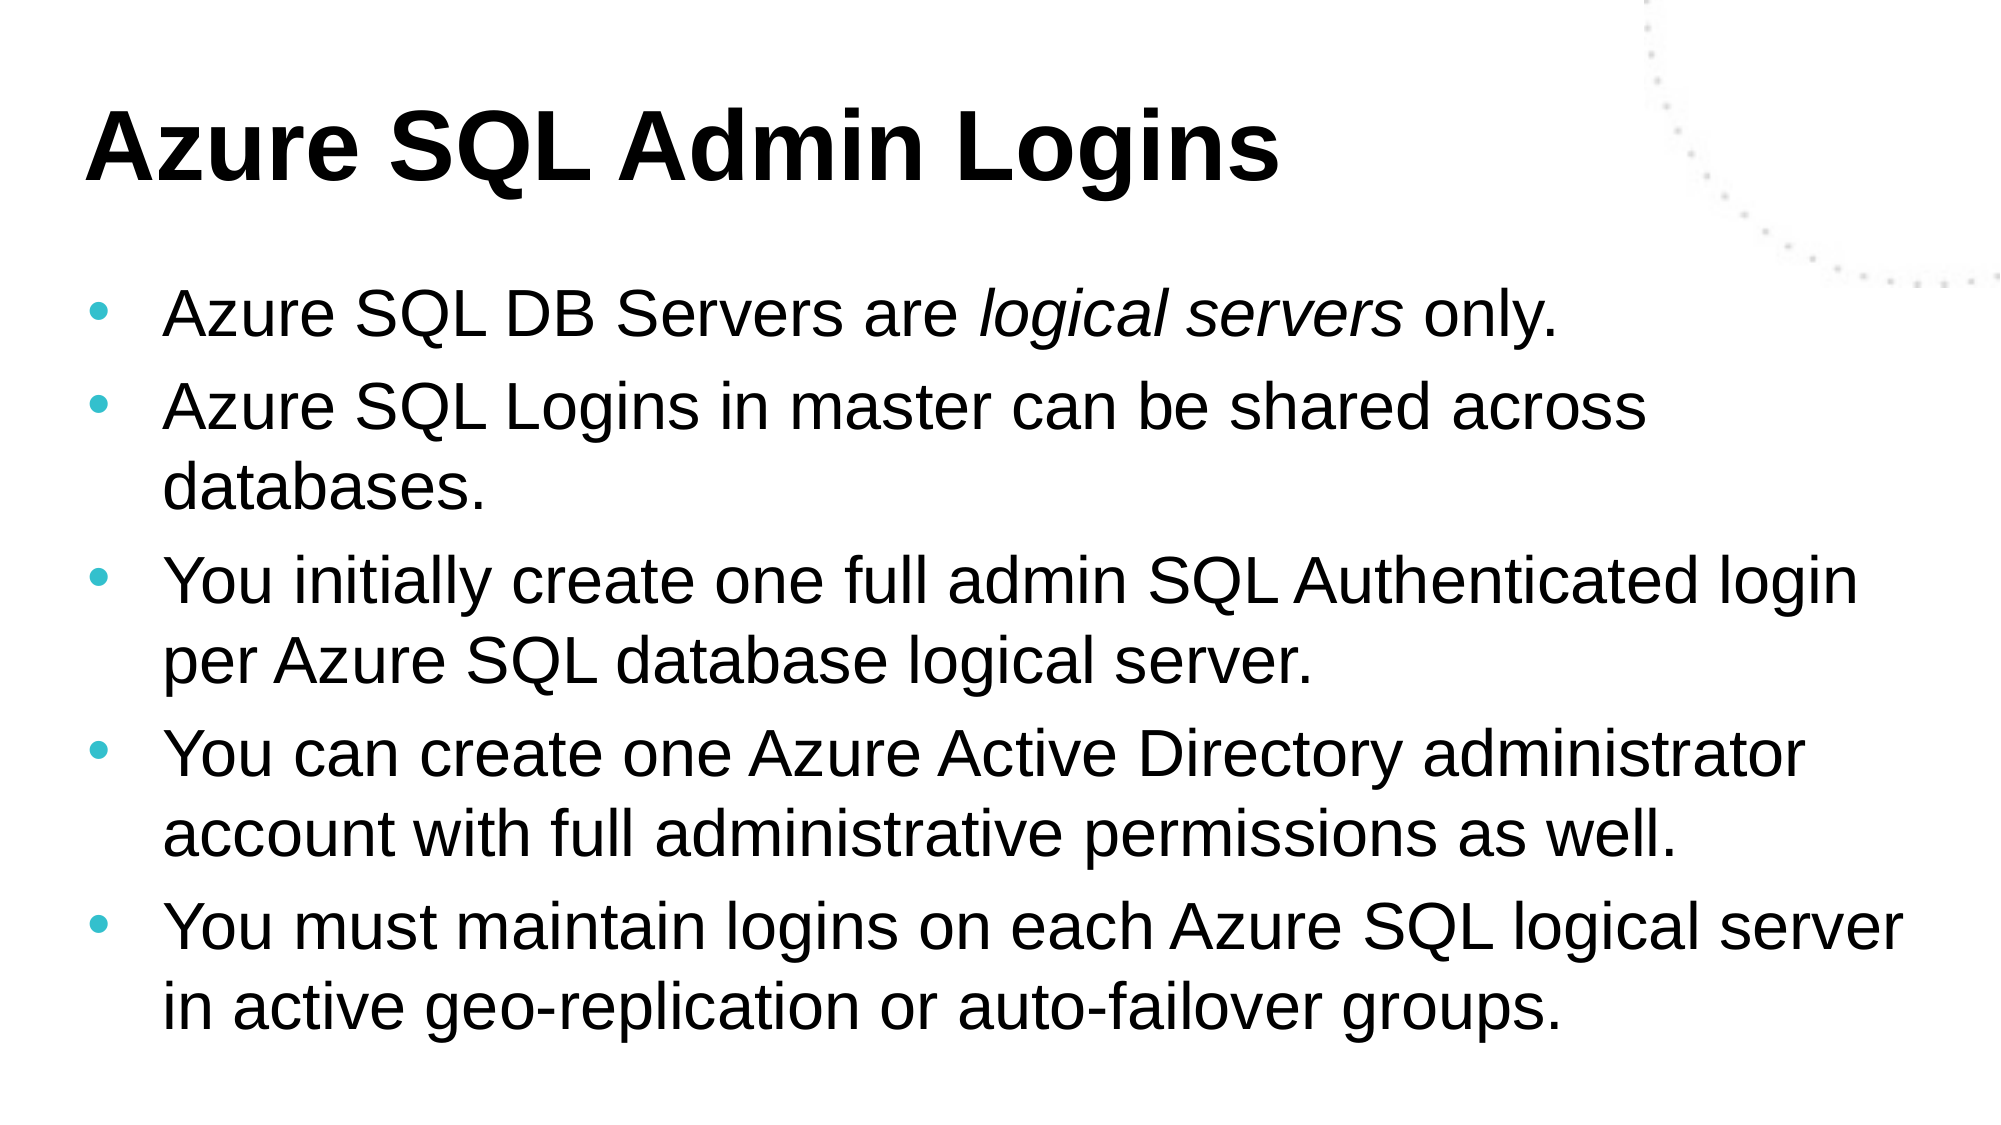

# Azure SQL Admin Logins
Azure SQL DB Servers are logical servers only.
Azure SQL Logins in master can be shared across databases.
You initially create one full admin SQL Authenticated login per Azure SQL database logical server.
You can create one Azure Active Directory administrator account with full administrative permissions as well.
You must maintain logins on each Azure SQL logical server in active geo-replication or auto-failover groups.